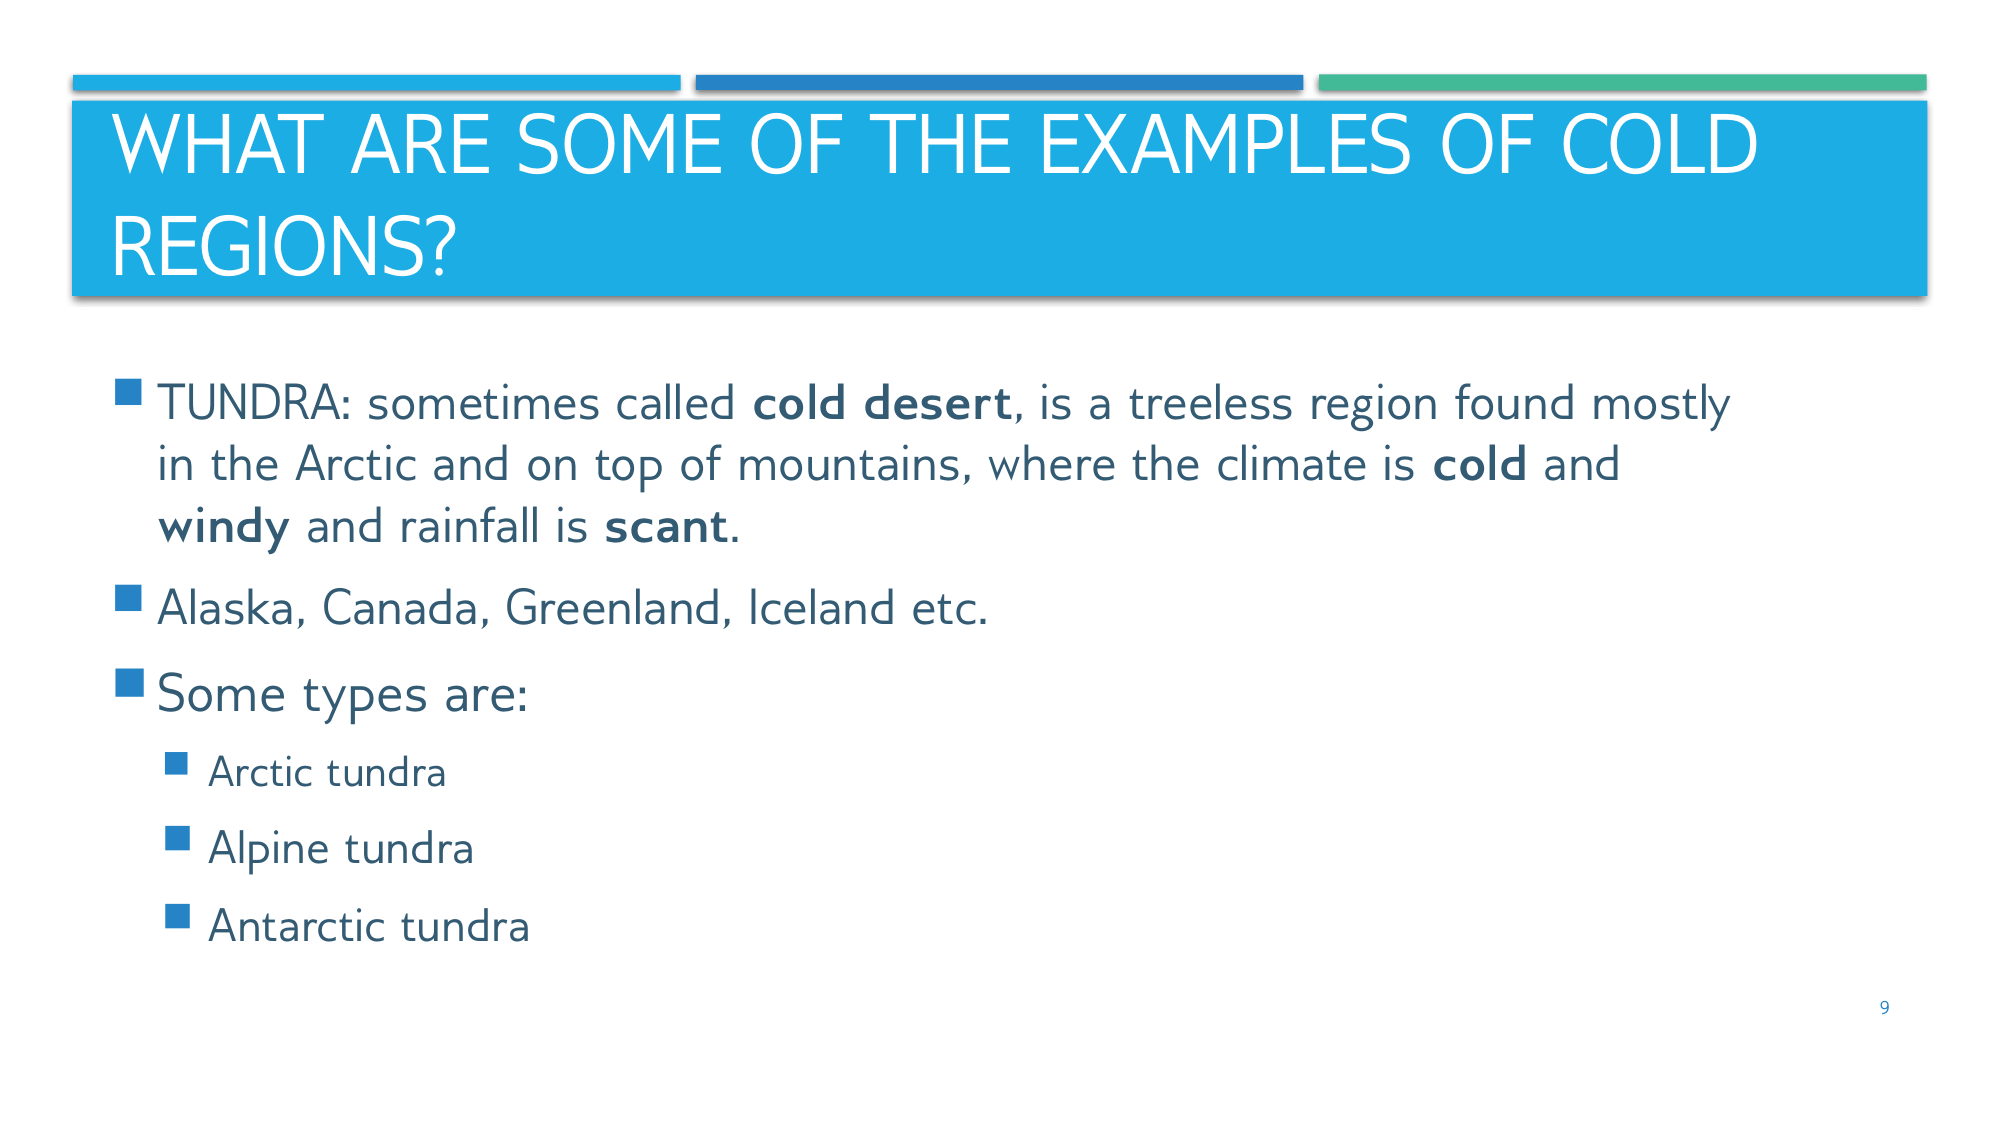

# WHAT ARE SOME OF THE EXAMPLES OF COLD REGIONS?
TUNDRA: sometimes called cold desert, is a treeless region found mostly in the Arctic and on top of mountains, where the climate is cold and windy and rainfall is scant.
Alaska, Canada, Greenland, Iceland etc.
Some types are:
Arctic tundra
Alpine tundra
Antarctic tundra
9